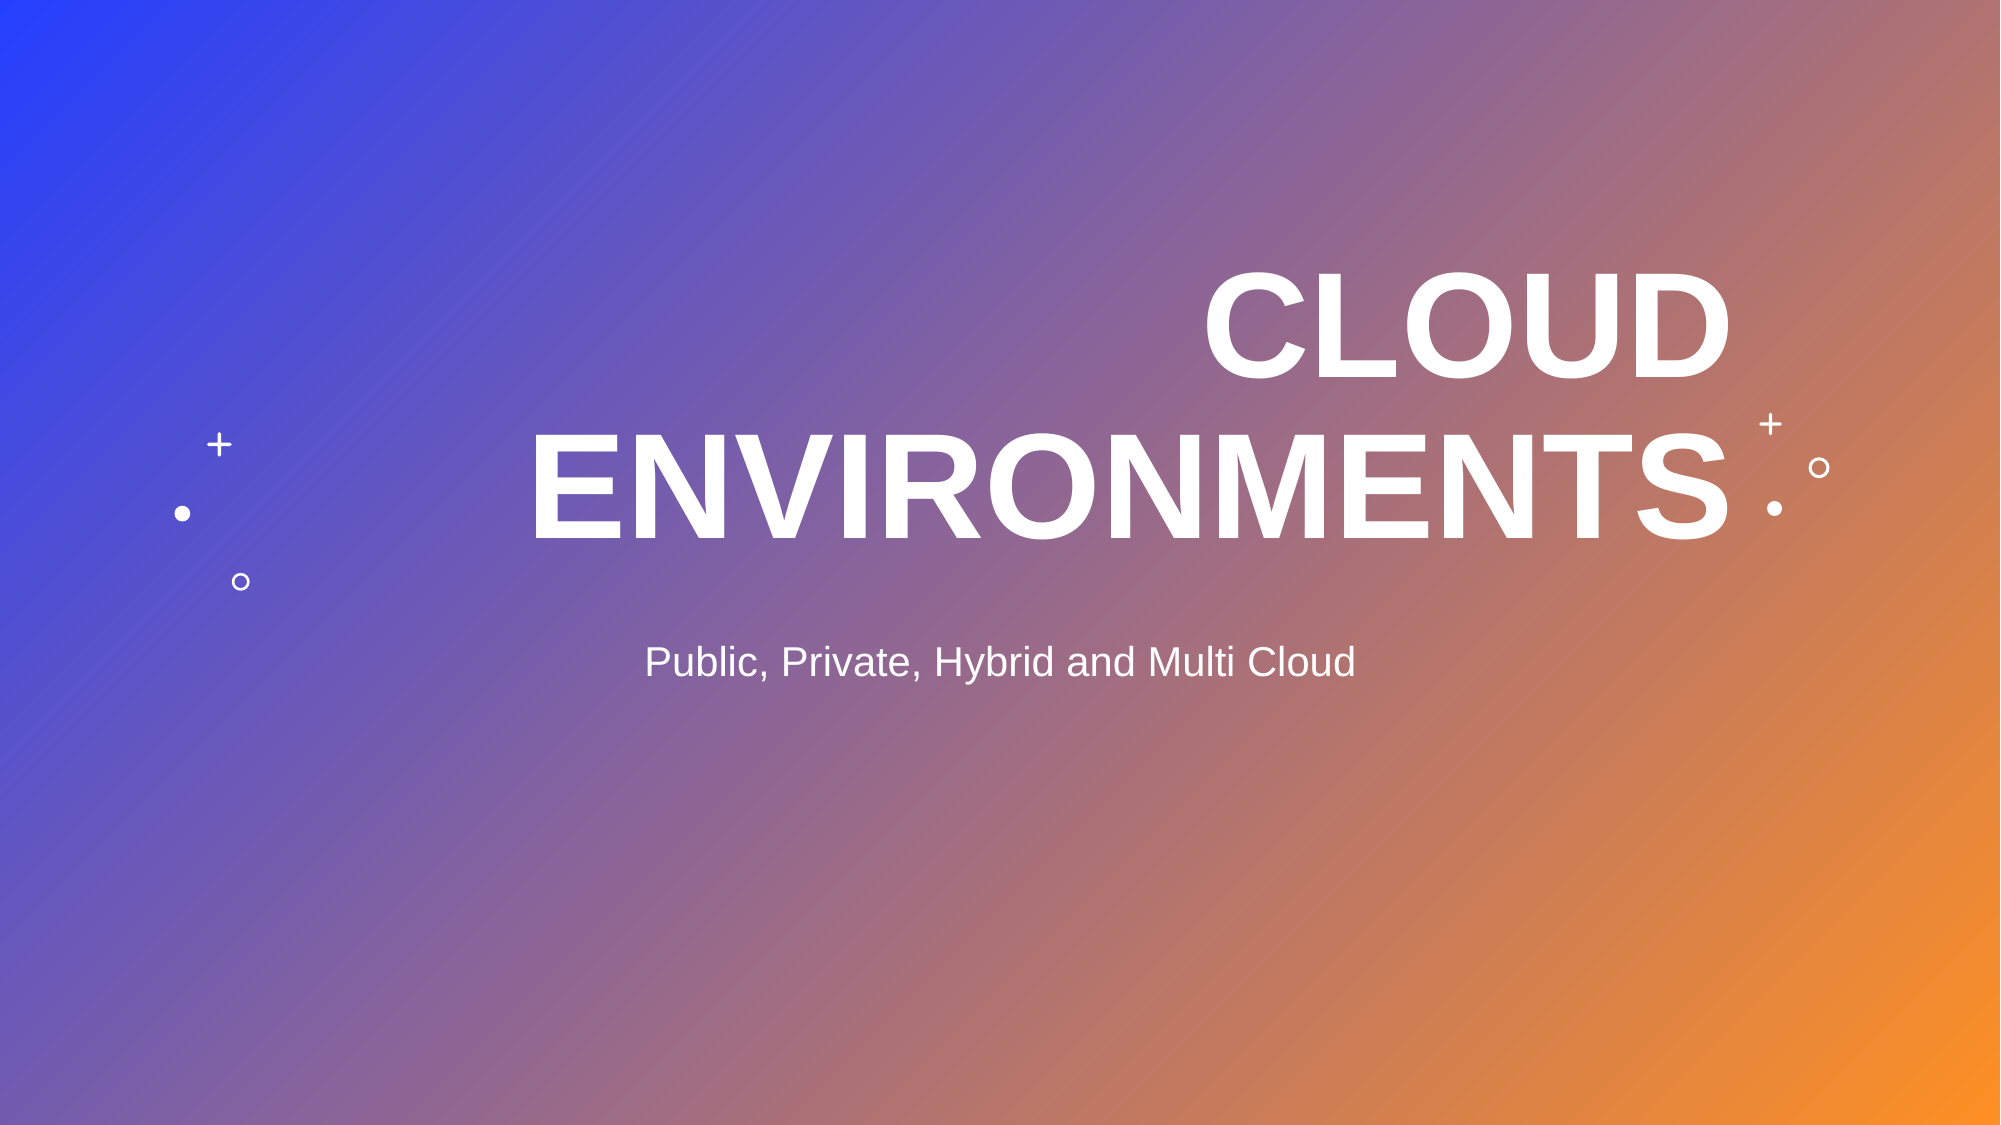

# CLOUD ENVIRONMENTS
Public, Private, Hybrid and Multi Cloud